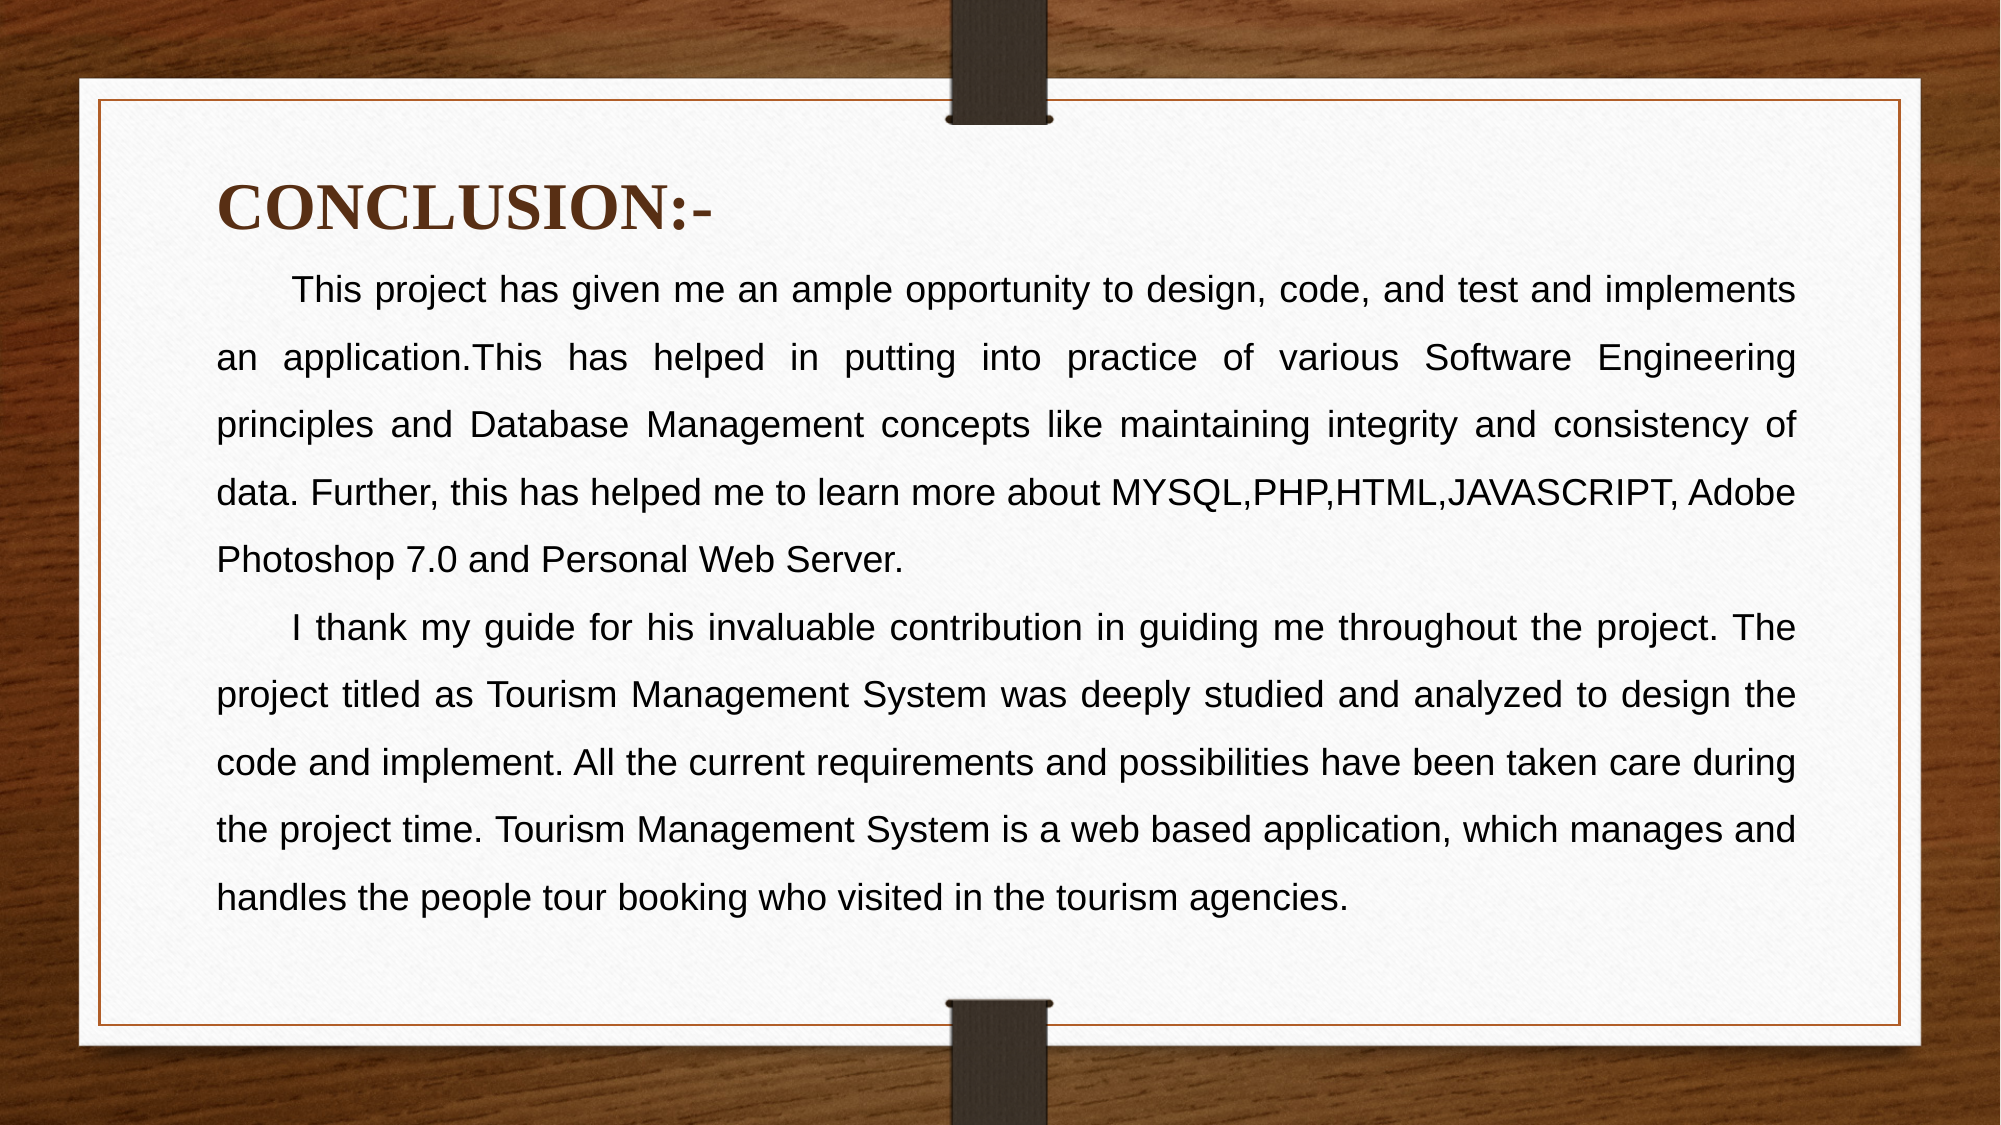

CONCLUSION:-
This project has given me an ample opportunity to design, code, and test and implements an application.This has helped in putting into practice of various Software Engineering principles and Database Management concepts like maintaining integrity and consistency of data. Further, this has helped me to learn more about MYSQL,PHP,HTML,JAVASCRIPT, Adobe Photoshop 7.0 and Personal Web Server.
I thank my guide for his invaluable contribution in guiding me throughout the project. The project titled as Tourism Management System was deeply studied and analyzed to design the code and implement. All the current requirements and possibilities have been taken care during the project time. Tourism Management System is a web based application, which manages and handles the people tour booking who visited in the tourism agencies.